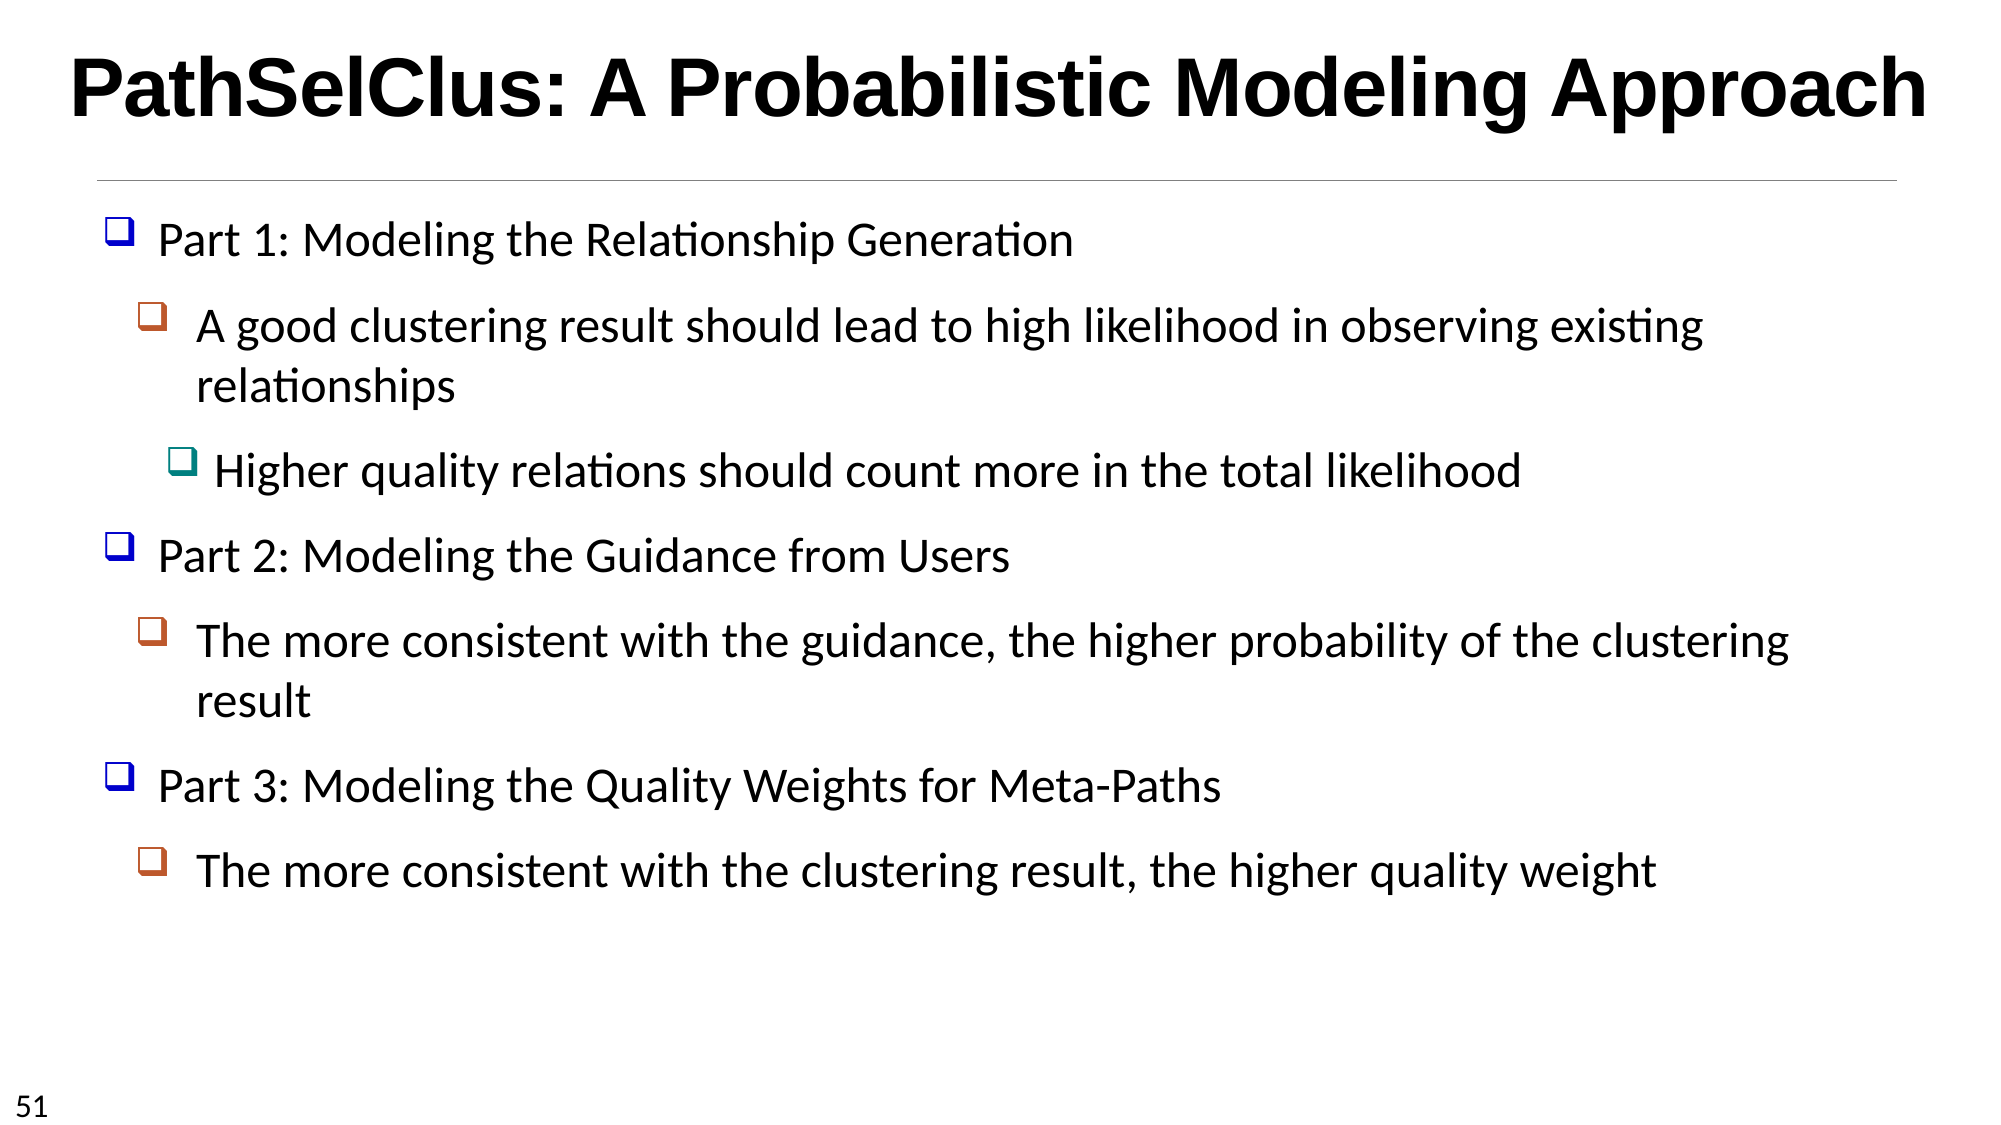

# PathSelClus: A Probabilistic Modeling Approach
Part 1: Modeling the Relationship Generation
A good clustering result should lead to high likelihood in observing existing relationships
Higher quality relations should count more in the total likelihood
Part 2: Modeling the Guidance from Users
The more consistent with the guidance, the higher probability of the clustering result
Part 3: Modeling the Quality Weights for Meta-Paths
The more consistent with the clustering result, the higher quality weight